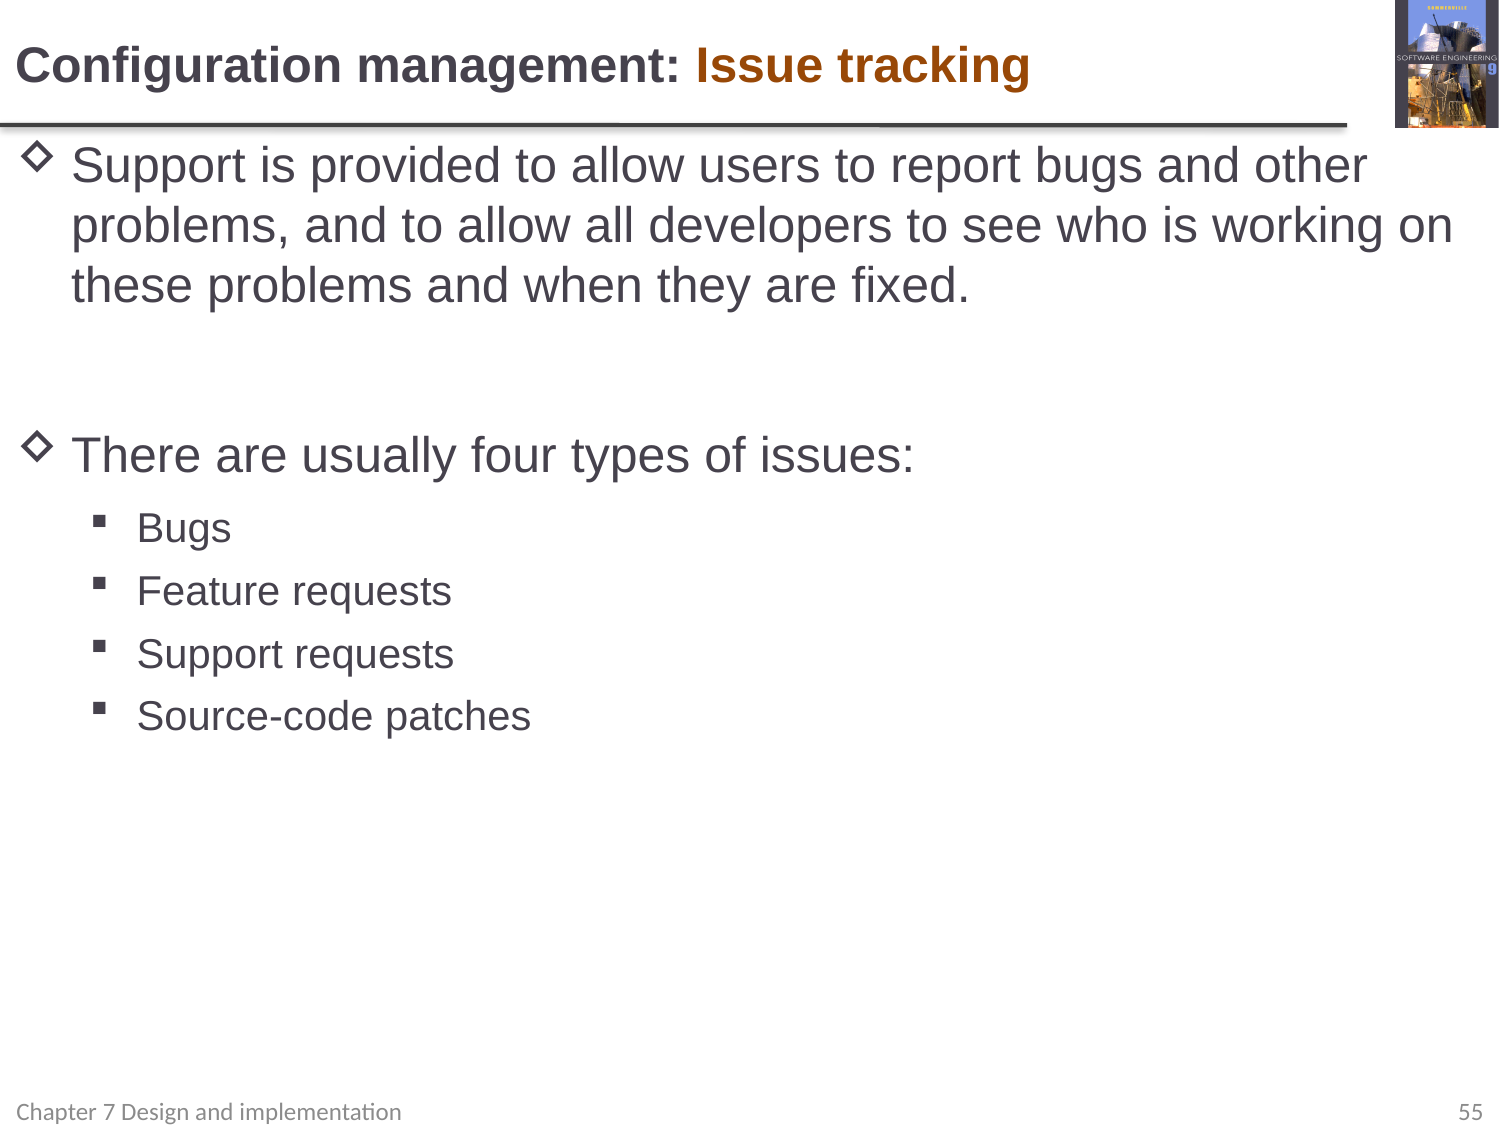

# Configuration management: Issue tracking
Support is provided to allow users to report bugs and other problems, and to allow all developers to see who is working on these problems and when they are fixed.

There are usually four types of issues:
Bugs
Feature requests
Support requests
Source-code patches
Chapter 7 Design and implementation
55